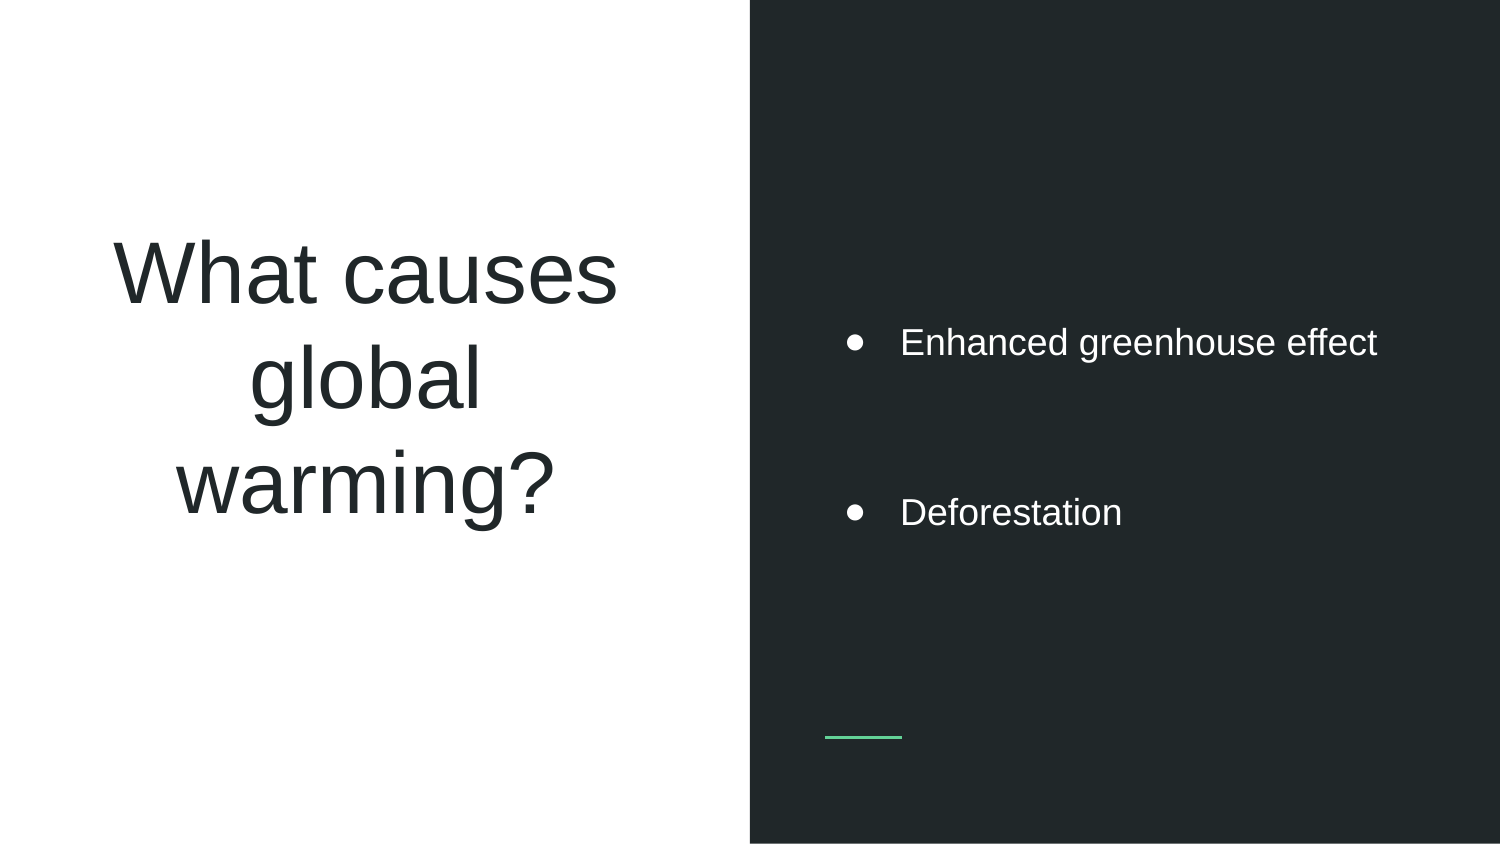

Enhanced greenhouse effect

Deforestation
# What causes global warming?